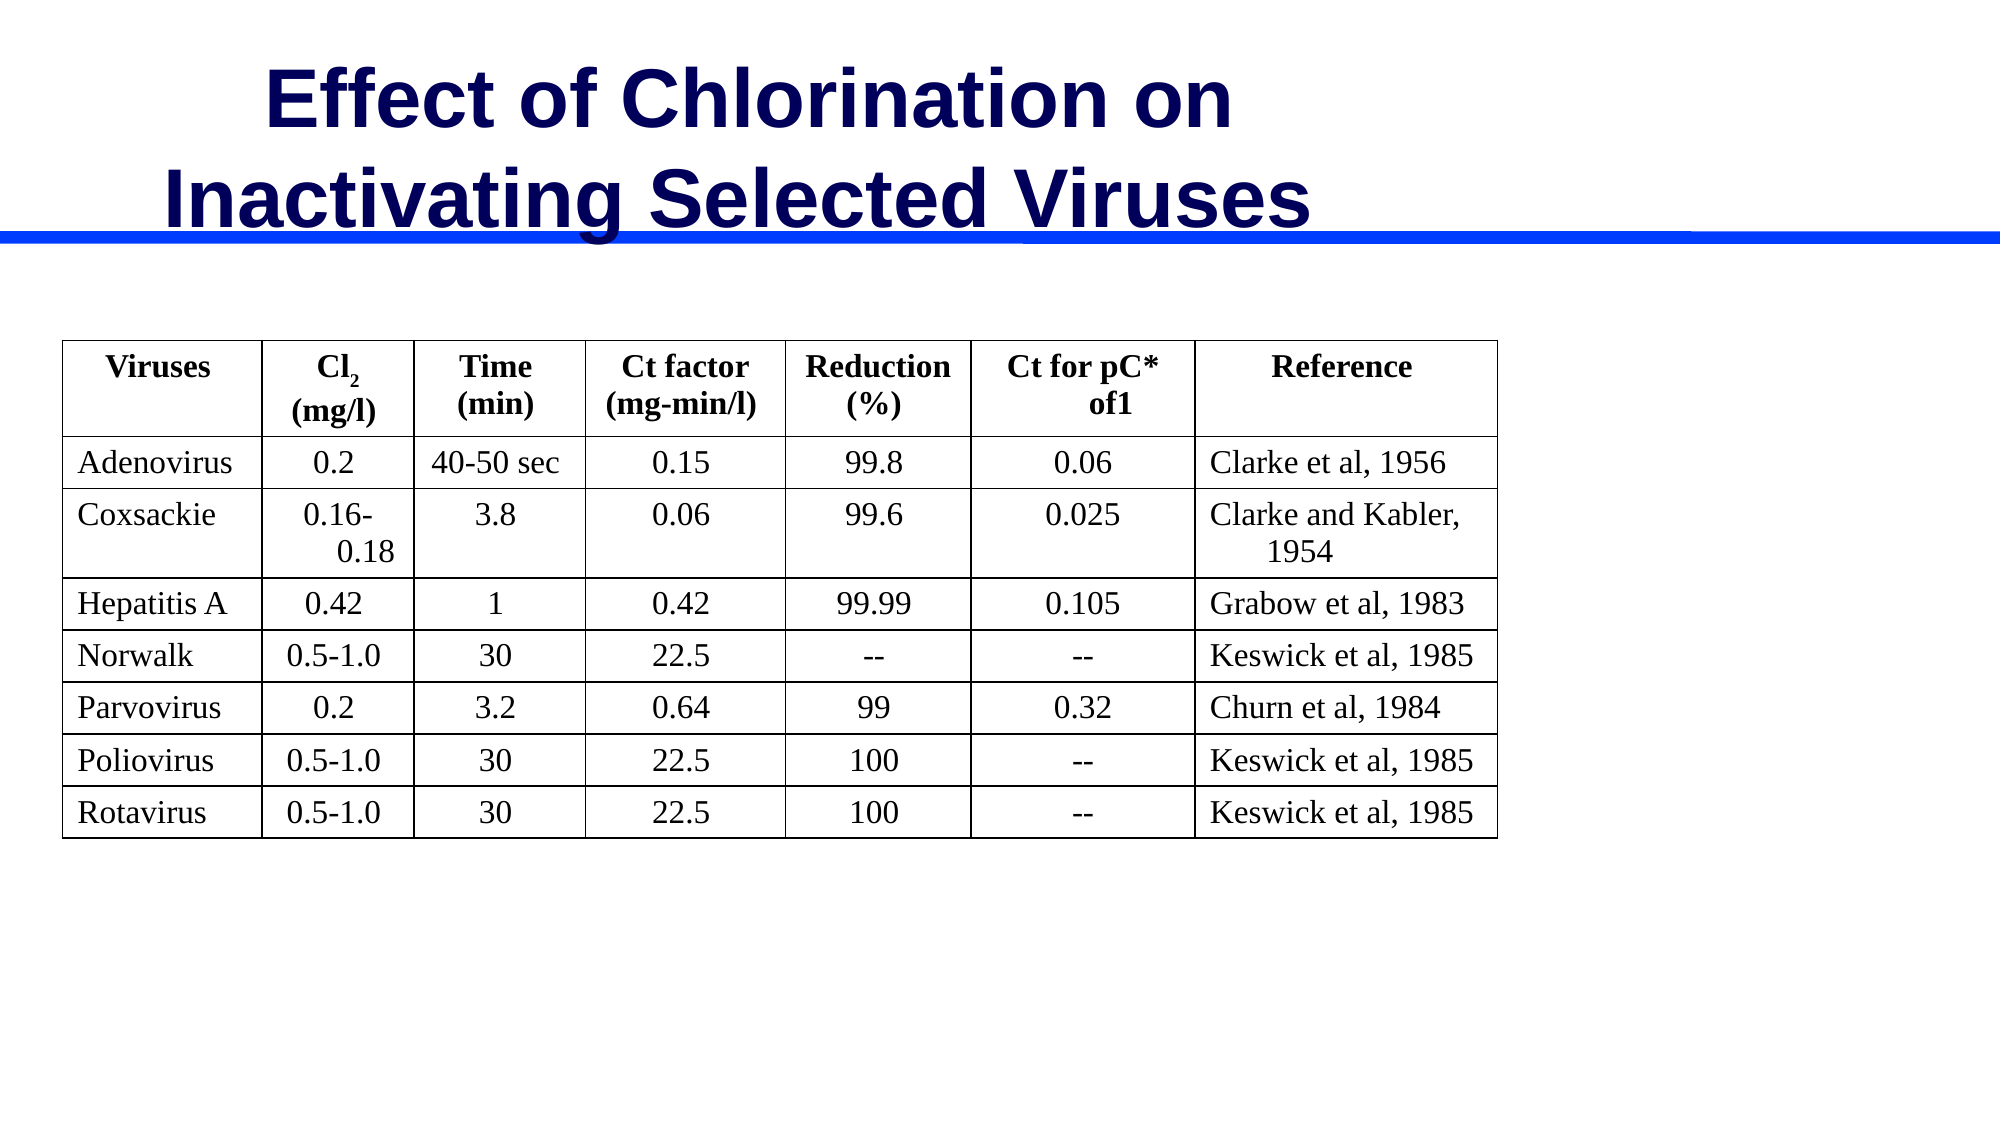

# Effect of Chlorination on Inactivating Selected Viruses
| Viruses | Cl2 (mg/l) | Time (min) | Ct factor (mg-min/l) | Reduction (%) | Ct for pC\* of1 | Reference |
| --- | --- | --- | --- | --- | --- | --- |
| Adenovirus | 0.2 | 40-50 sec | 0.15 | 99.8 | 0.06 | Clarke et al, 1956 |
| Coxsackie | 0.16-0.18 | 3.8 | 0.06 | 99.6 | 0.025 | Clarke and Kabler, 1954 |
| Hepatitis A | 0.42 | 1 | 0.42 | 99.99 | 0.105 | Grabow et al, 1983 |
| Norwalk | 0.5-1.0 | 30 | 22.5 | -- | -- | Keswick et al, 1985 |
| Parvovirus | 0.2 | 3.2 | 0.64 | 99 | 0.32 | Churn et al, 1984 |
| Poliovirus | 0.5-1.0 | 30 | 22.5 | 100 | -- | Keswick et al, 1985 |
| Rotavirus | 0.5-1.0 | 30 | 22.5 | 100 | -- | Keswick et al, 1985 |